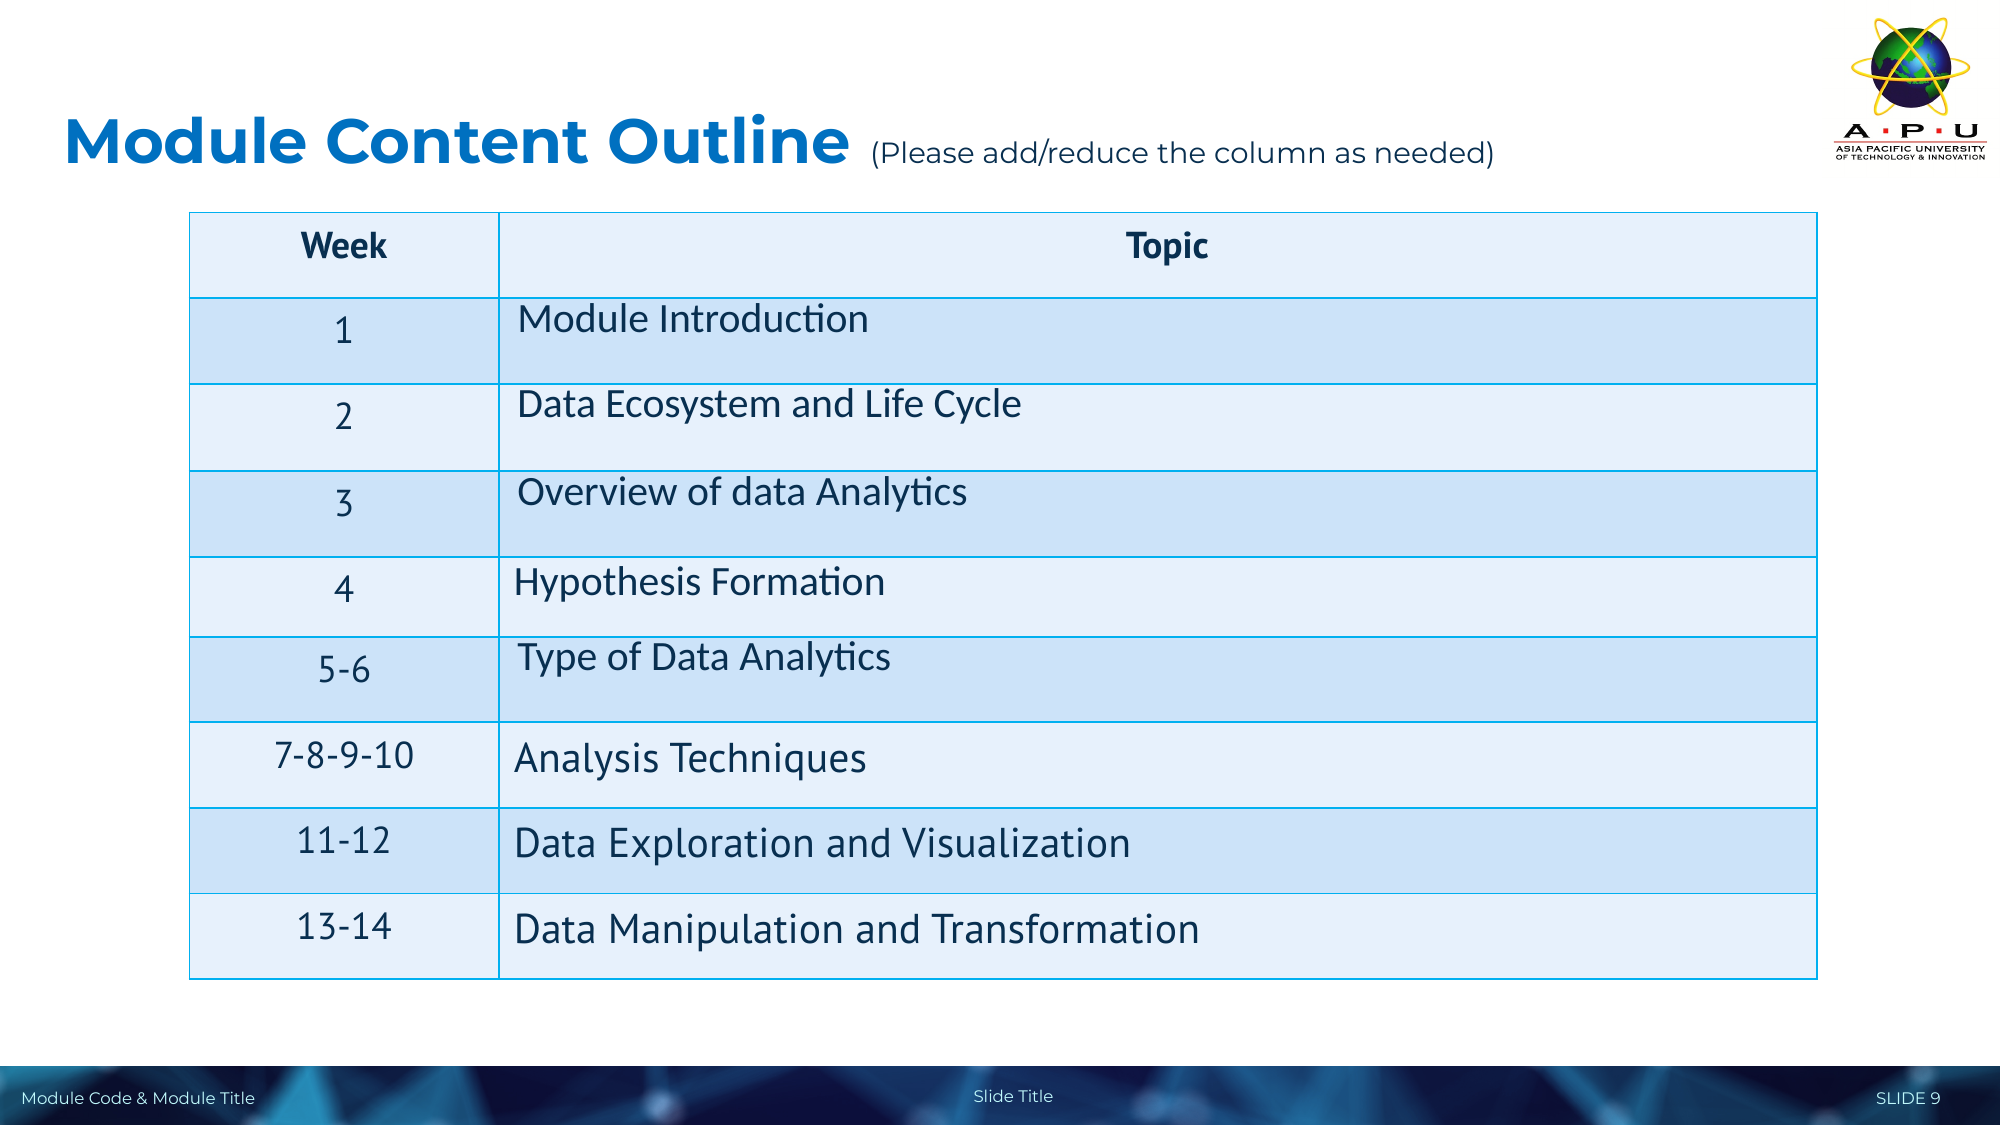

# Module Content Outline (Please add/reduce the column as needed)
| Week | Topic |
| --- | --- |
| 1 | Module Introduction |
| 2 | Data Ecosystem and Life Cycle |
| 3 | Overview of data Analytics |
| 4 | Hypothesis Formation |
| 5-6 | Type of Data Analytics |
| 7-8-9-10 | Analysis Techniques |
| 11-12 | Data Exploration and Visualization |
| 13-14 | Data Manipulation and Transformation |